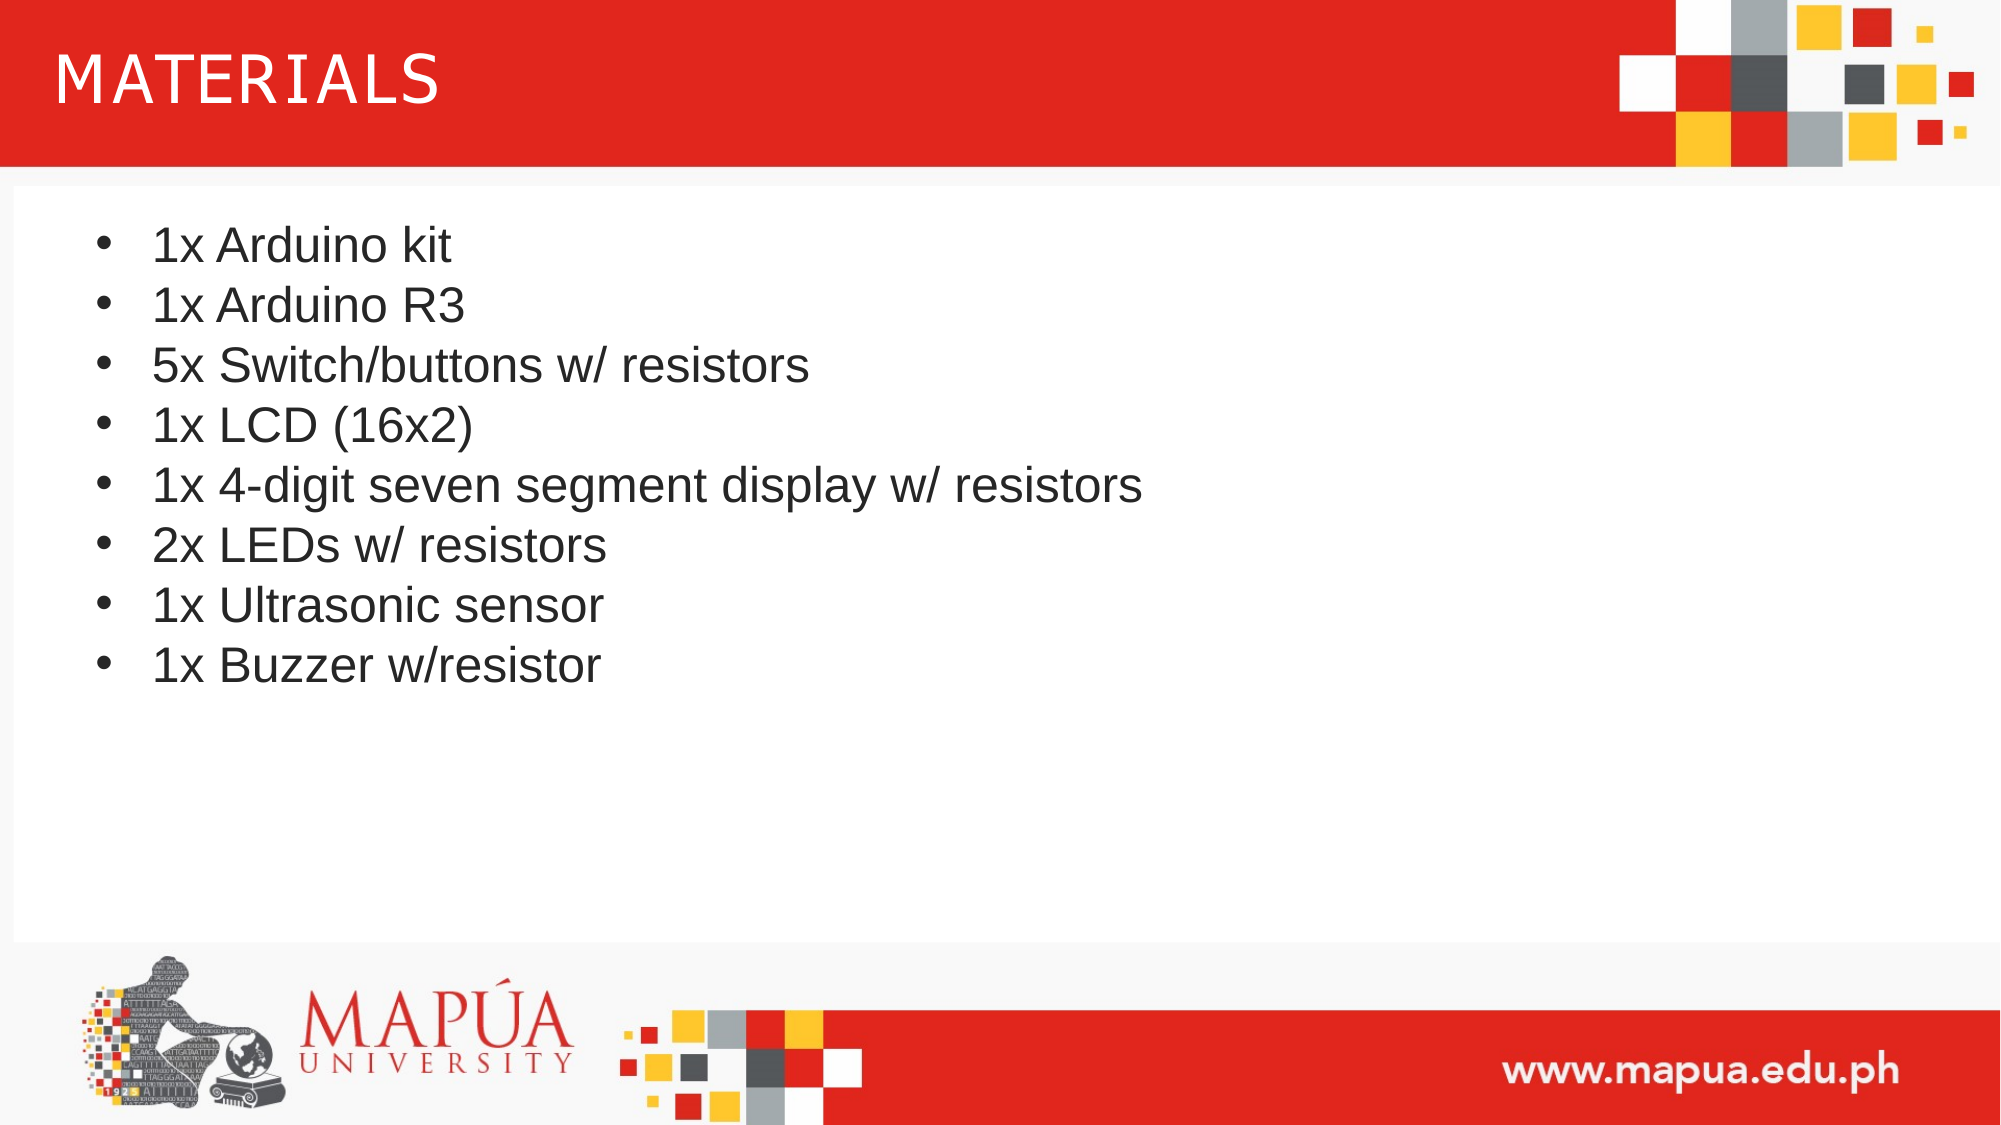

# MATERIALS

1x Arduino kit
1x Arduino R3
5x Switch/buttons w/ resistors
1x LCD (16x2)
1x 4-digit seven segment display w/ resistors
2x LEDs w/ resistors
1x Ultrasonic sensor
1x Buzzer w/resistor